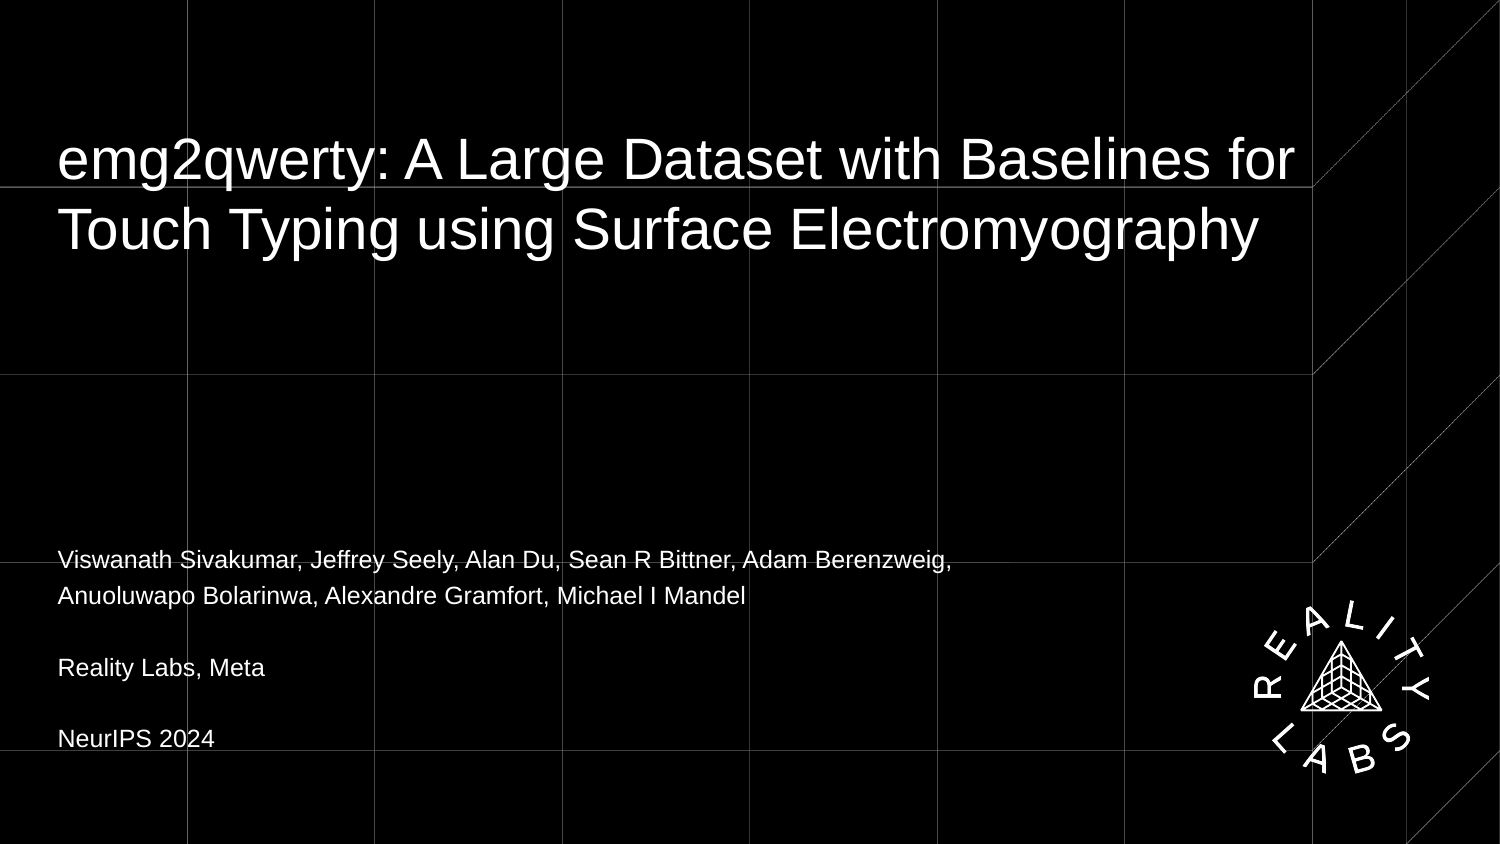

# emg2qwerty: A Large Dataset with Baselines for Touch Typing using Surface Electromyography

Viswanath Sivakumar, Jeffrey Seely, Alan Du, Sean R Bittner, Adam Berenzweig, Anuoluwapo Bolarinwa, Alexandre Gramfort, Michael I Mandel
Reality Labs, Meta

NeurIPS 2024